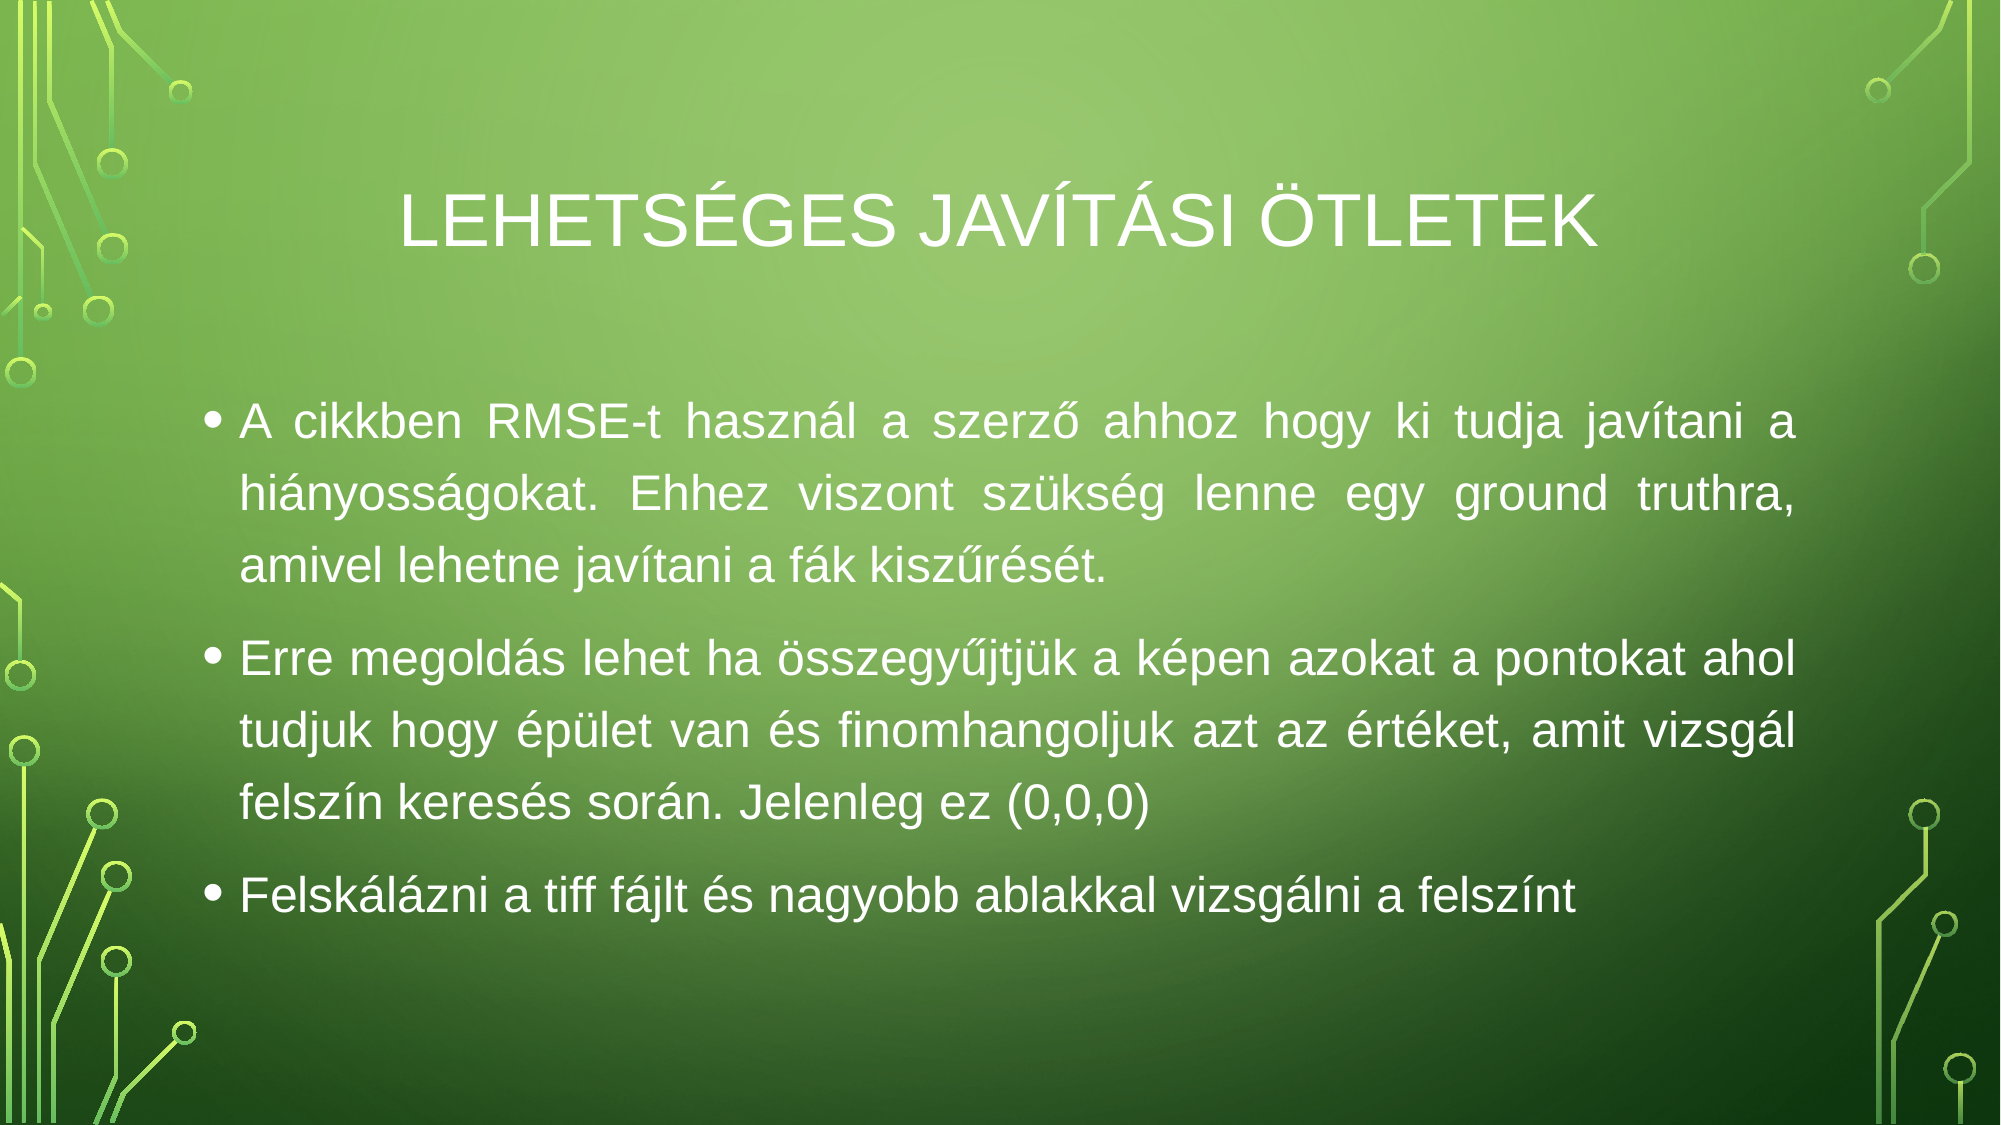

# Lehetséges javÍtási ötletek
A cikkben RMSE-t használ a szerző ahhoz hogy ki tudja javítani a hiányosságokat. Ehhez viszont szükség lenne egy ground truthra, amivel lehetne javítani a fák kiszűrését.
Erre megoldás lehet ha összegyűjtjük a képen azokat a pontokat ahol tudjuk hogy épület van és finomhangoljuk azt az értéket, amit vizsgál felszín keresés során. Jelenleg ez (0,0,0)
Felskálázni a tiff fájlt és nagyobb ablakkal vizsgálni a felszínt